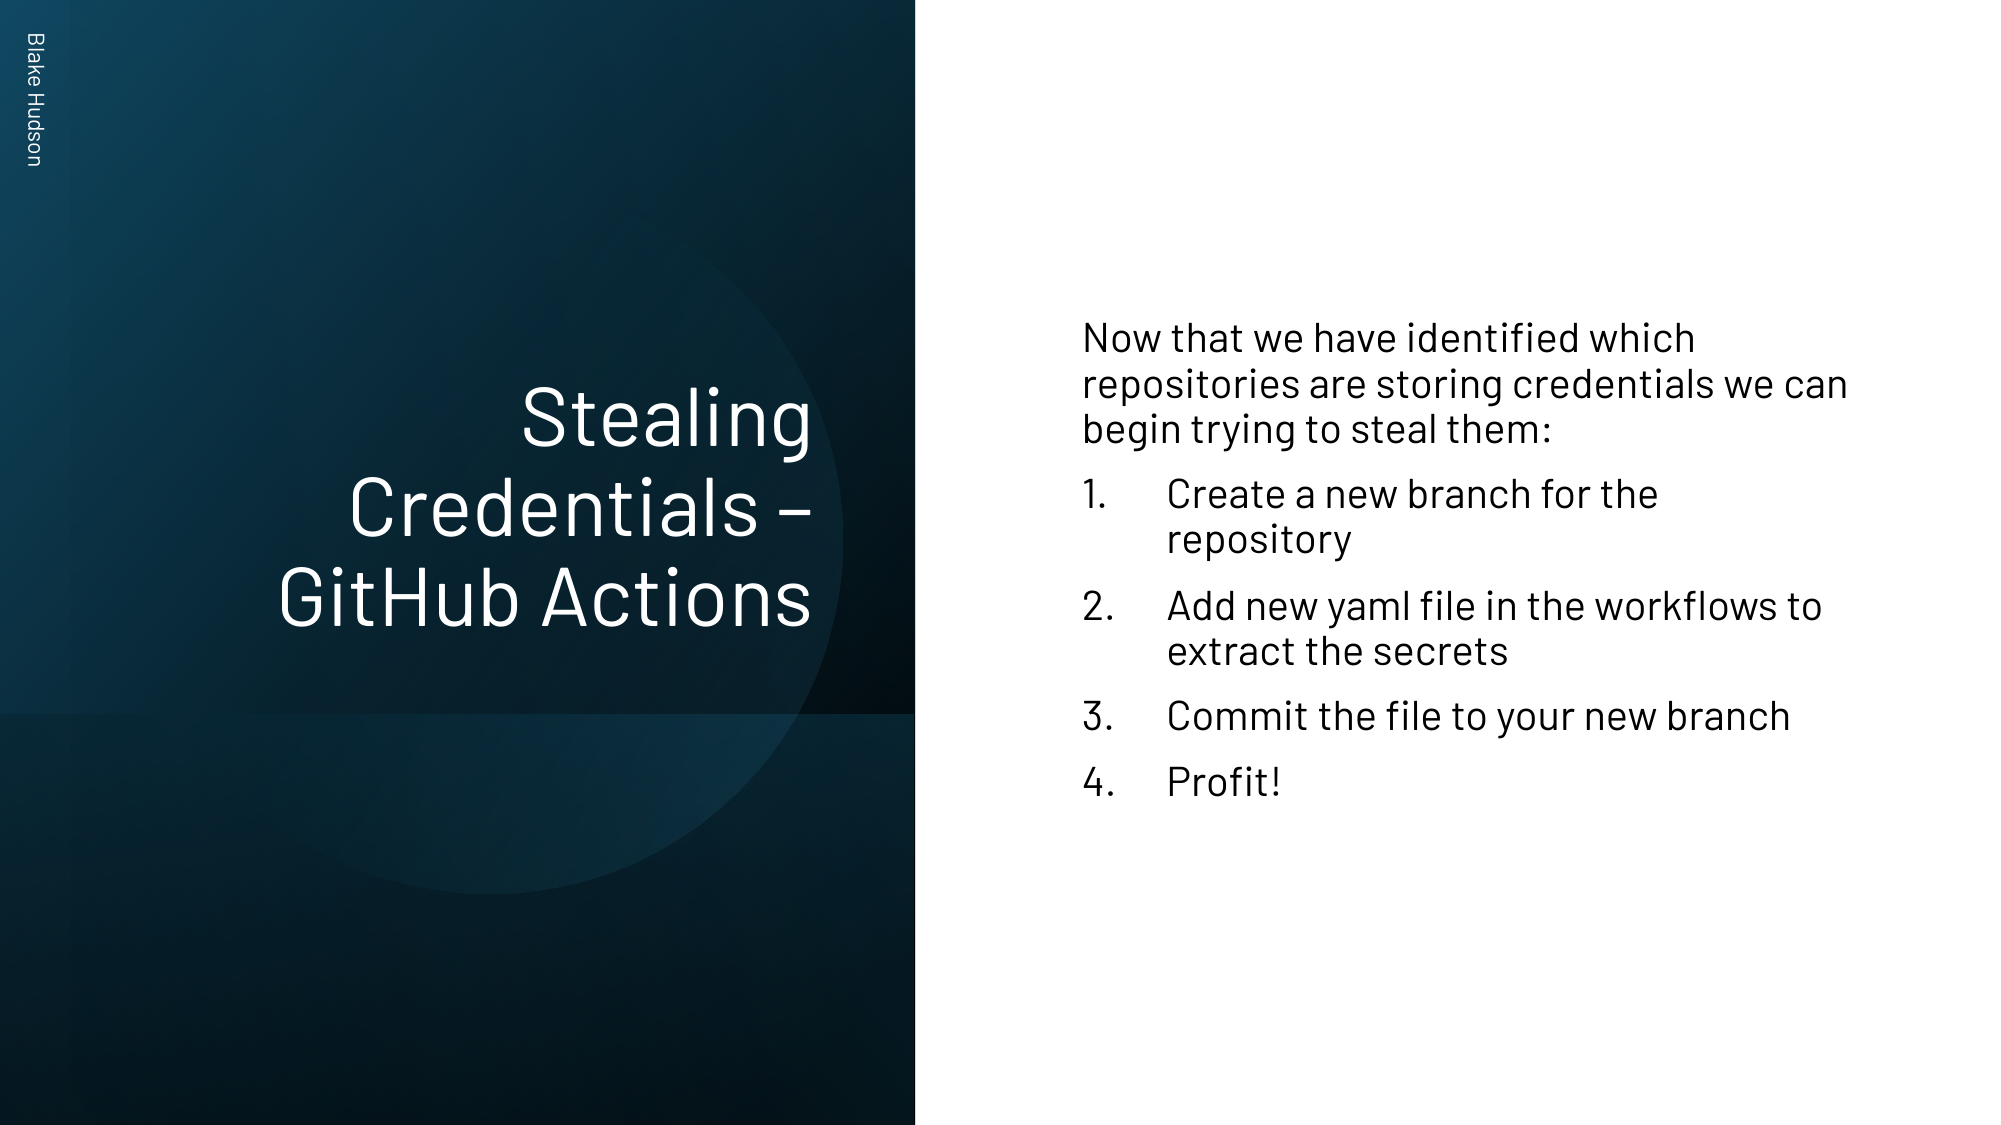

# Stealing Credentials – GitHub Actions

Now that we have identified which repositories are storing credentials we can begin trying to steal them:
Create a new branch for the repository
Add new yaml file in the workflows to extract the secrets
Commit the file to your new branch
Profit!

Blake Hudson